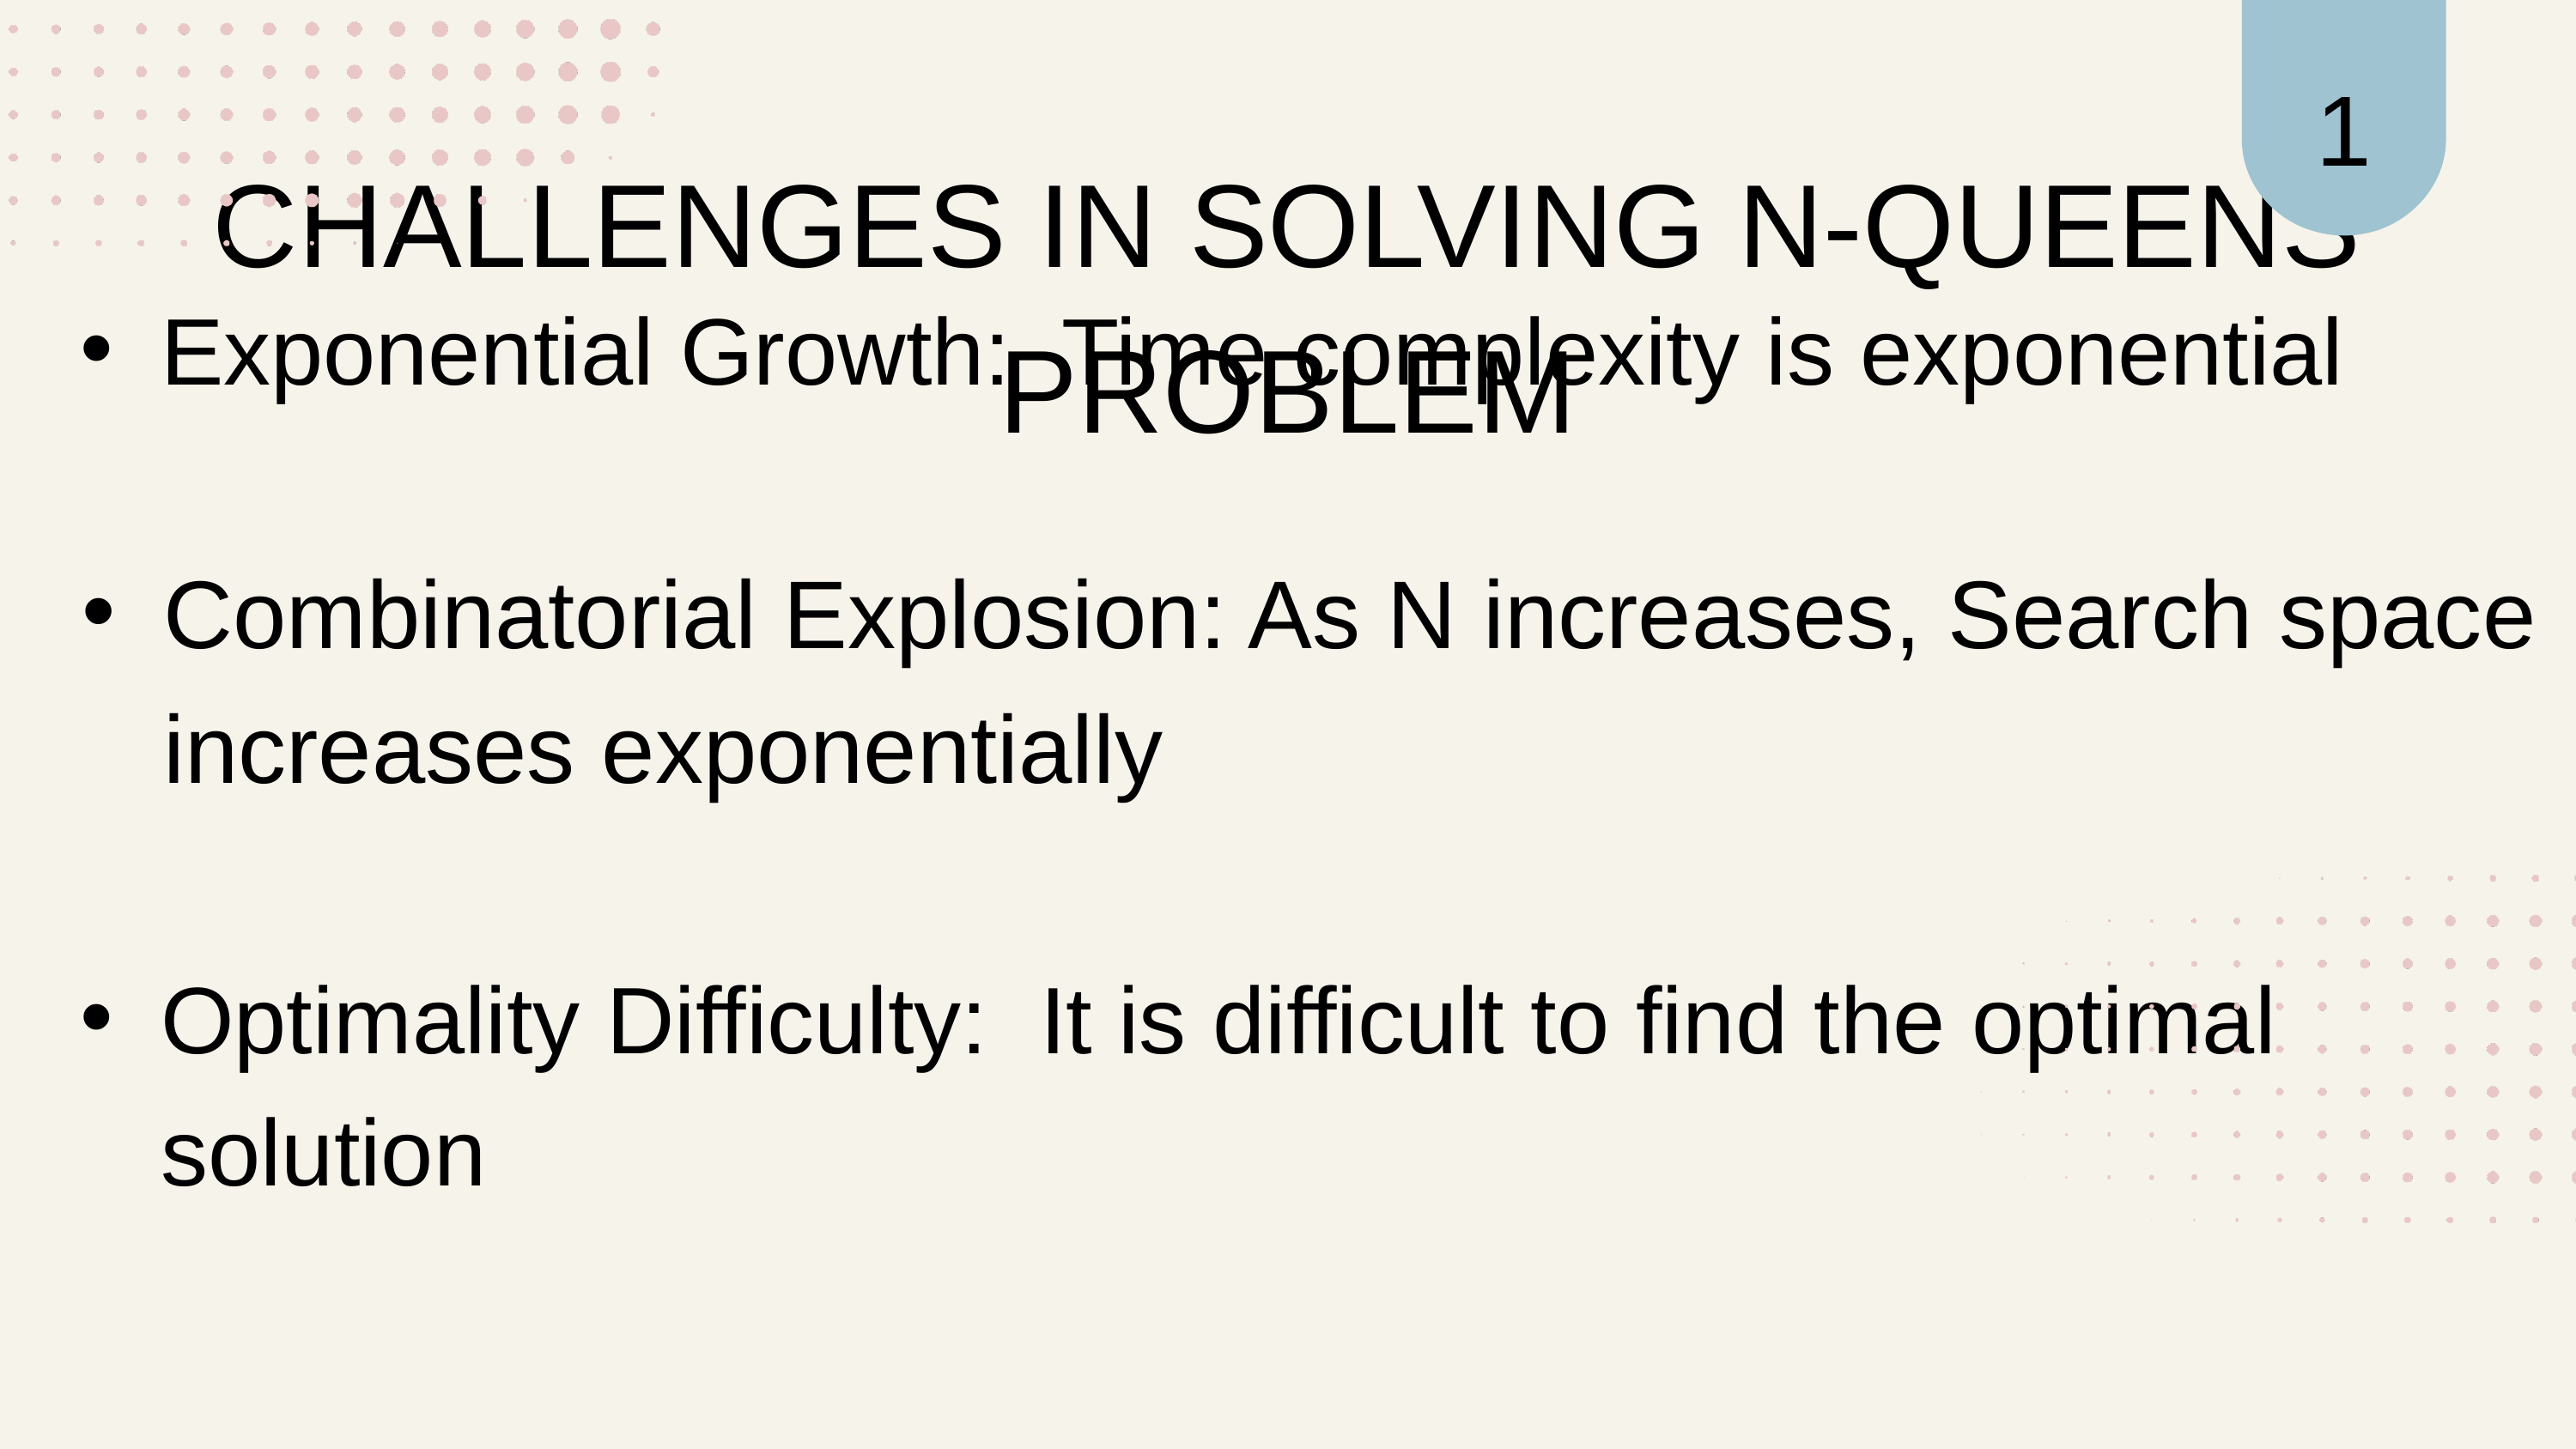

1

CHALLENGES IN SOLVING N-QUEENS PROBLEM
Exponential Growth:  Time complexity is exponential

Combinatorial Explosion: As N increases, Search space increases exponentially

Optimality Difficulty:  It is difficult to find the optimal solution